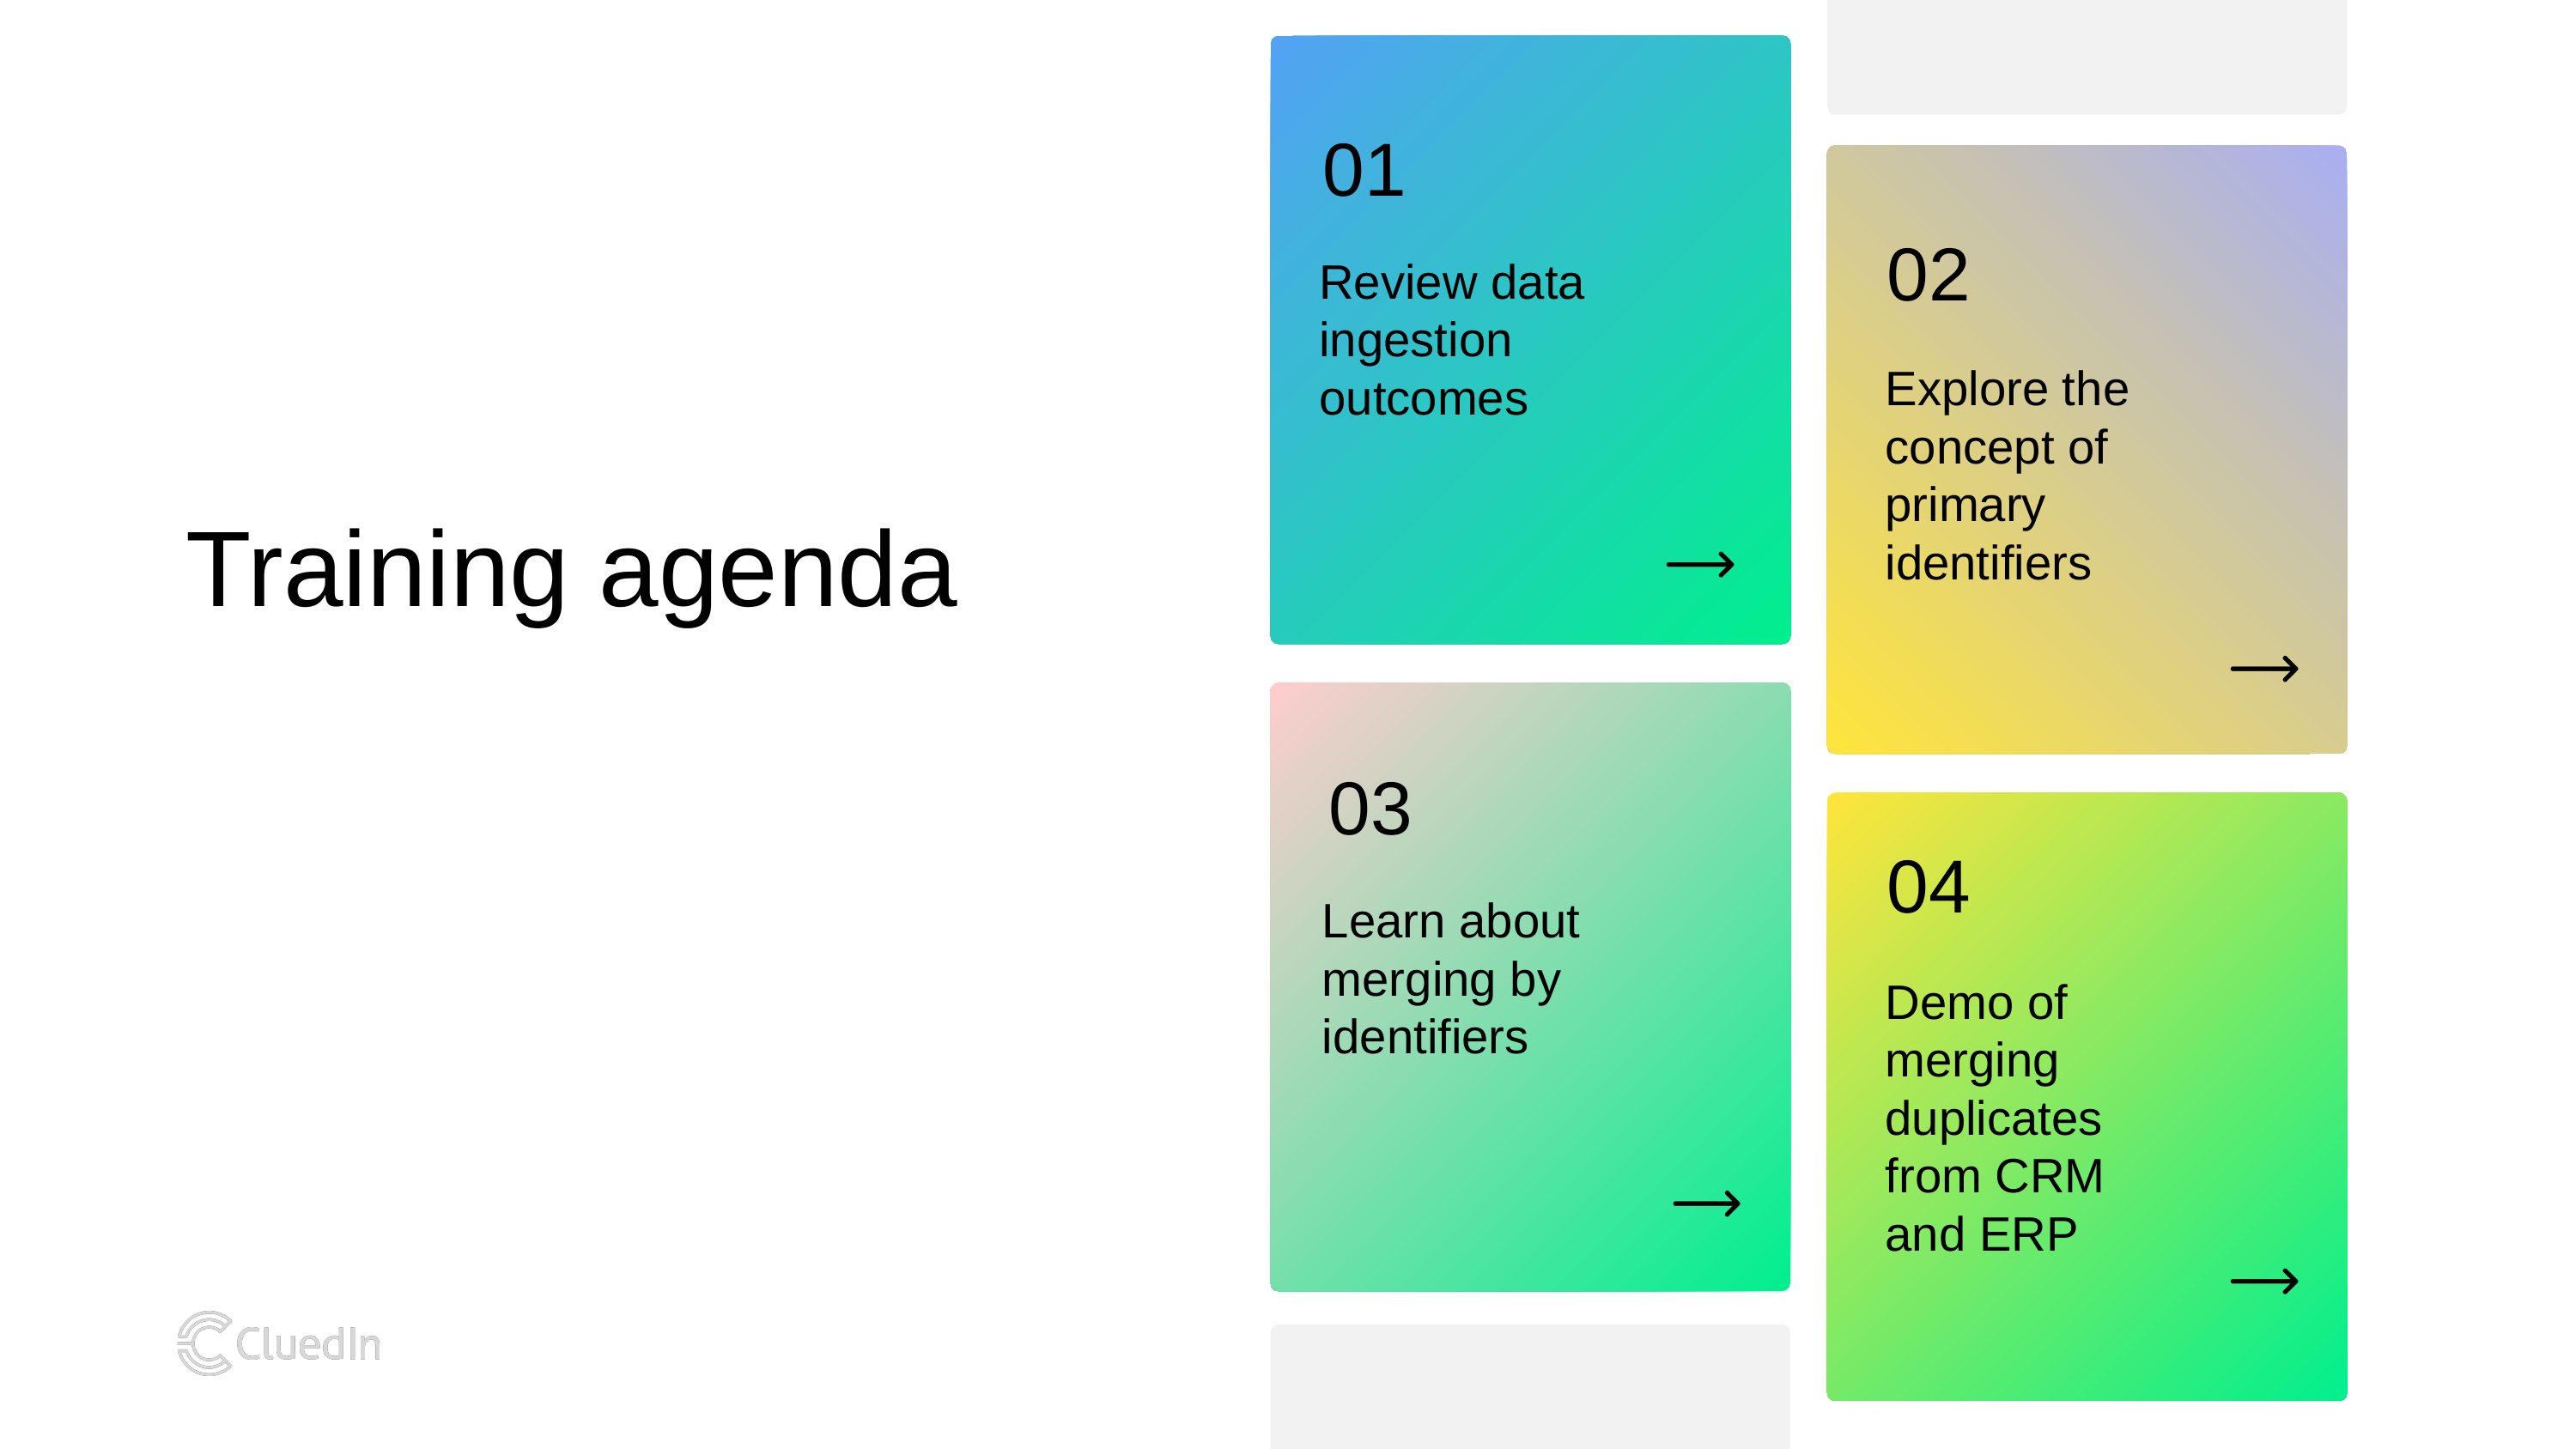

Review data ingestion outcomes
Explore the concept of primary identifiers
Training agenda
Learn about merging by identifiers
Demo of merging duplicates from CRM and ERP